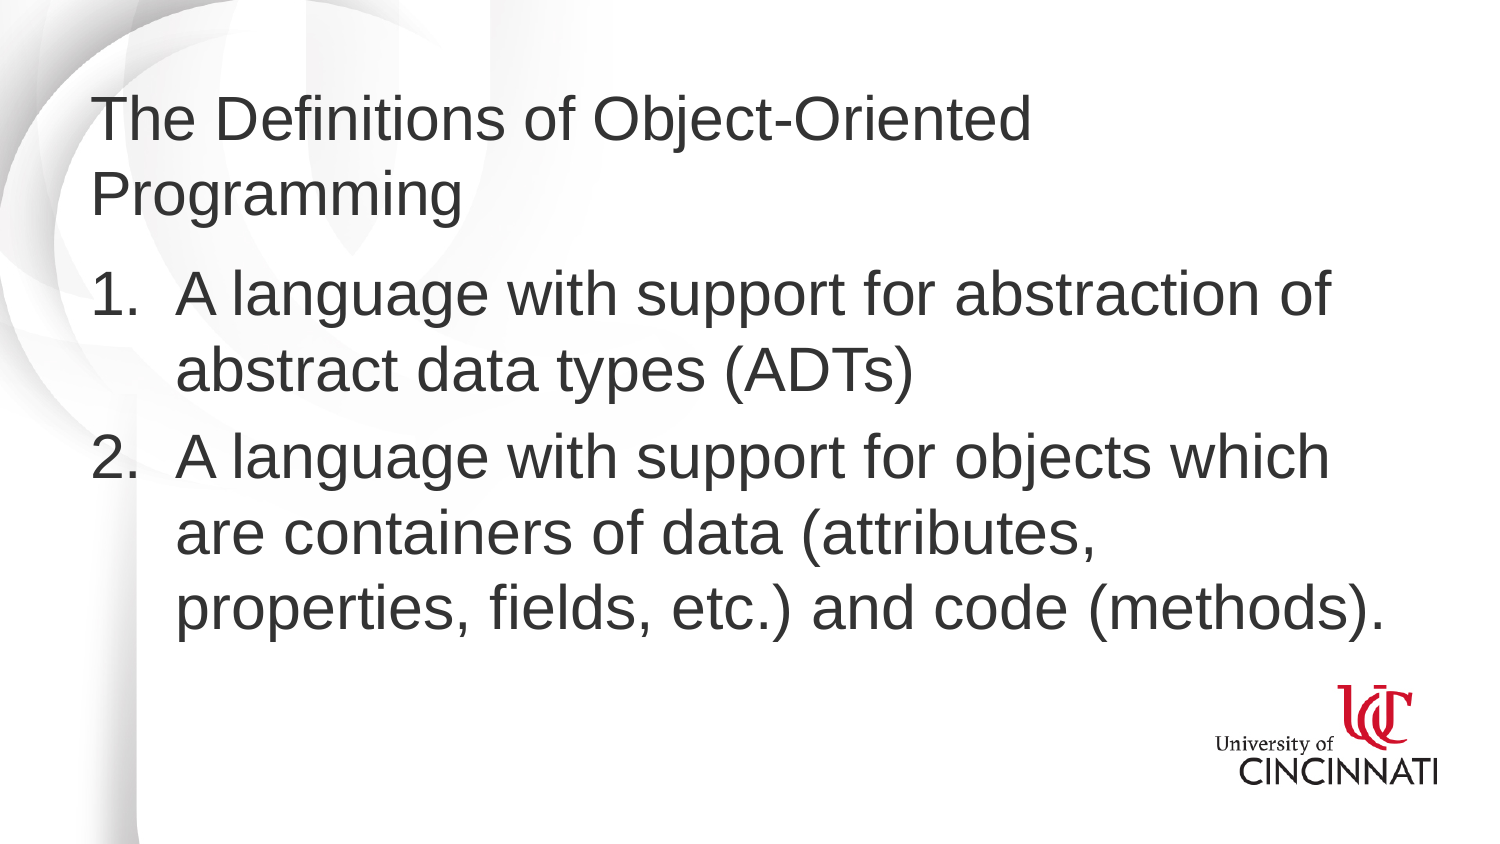

# The Definitions of Object-Oriented Programming
A language with support for abstraction of abstract data types (ADTs)
A language with support for objects which are containers of data (attributes, properties, fields, etc.) and code (methods).